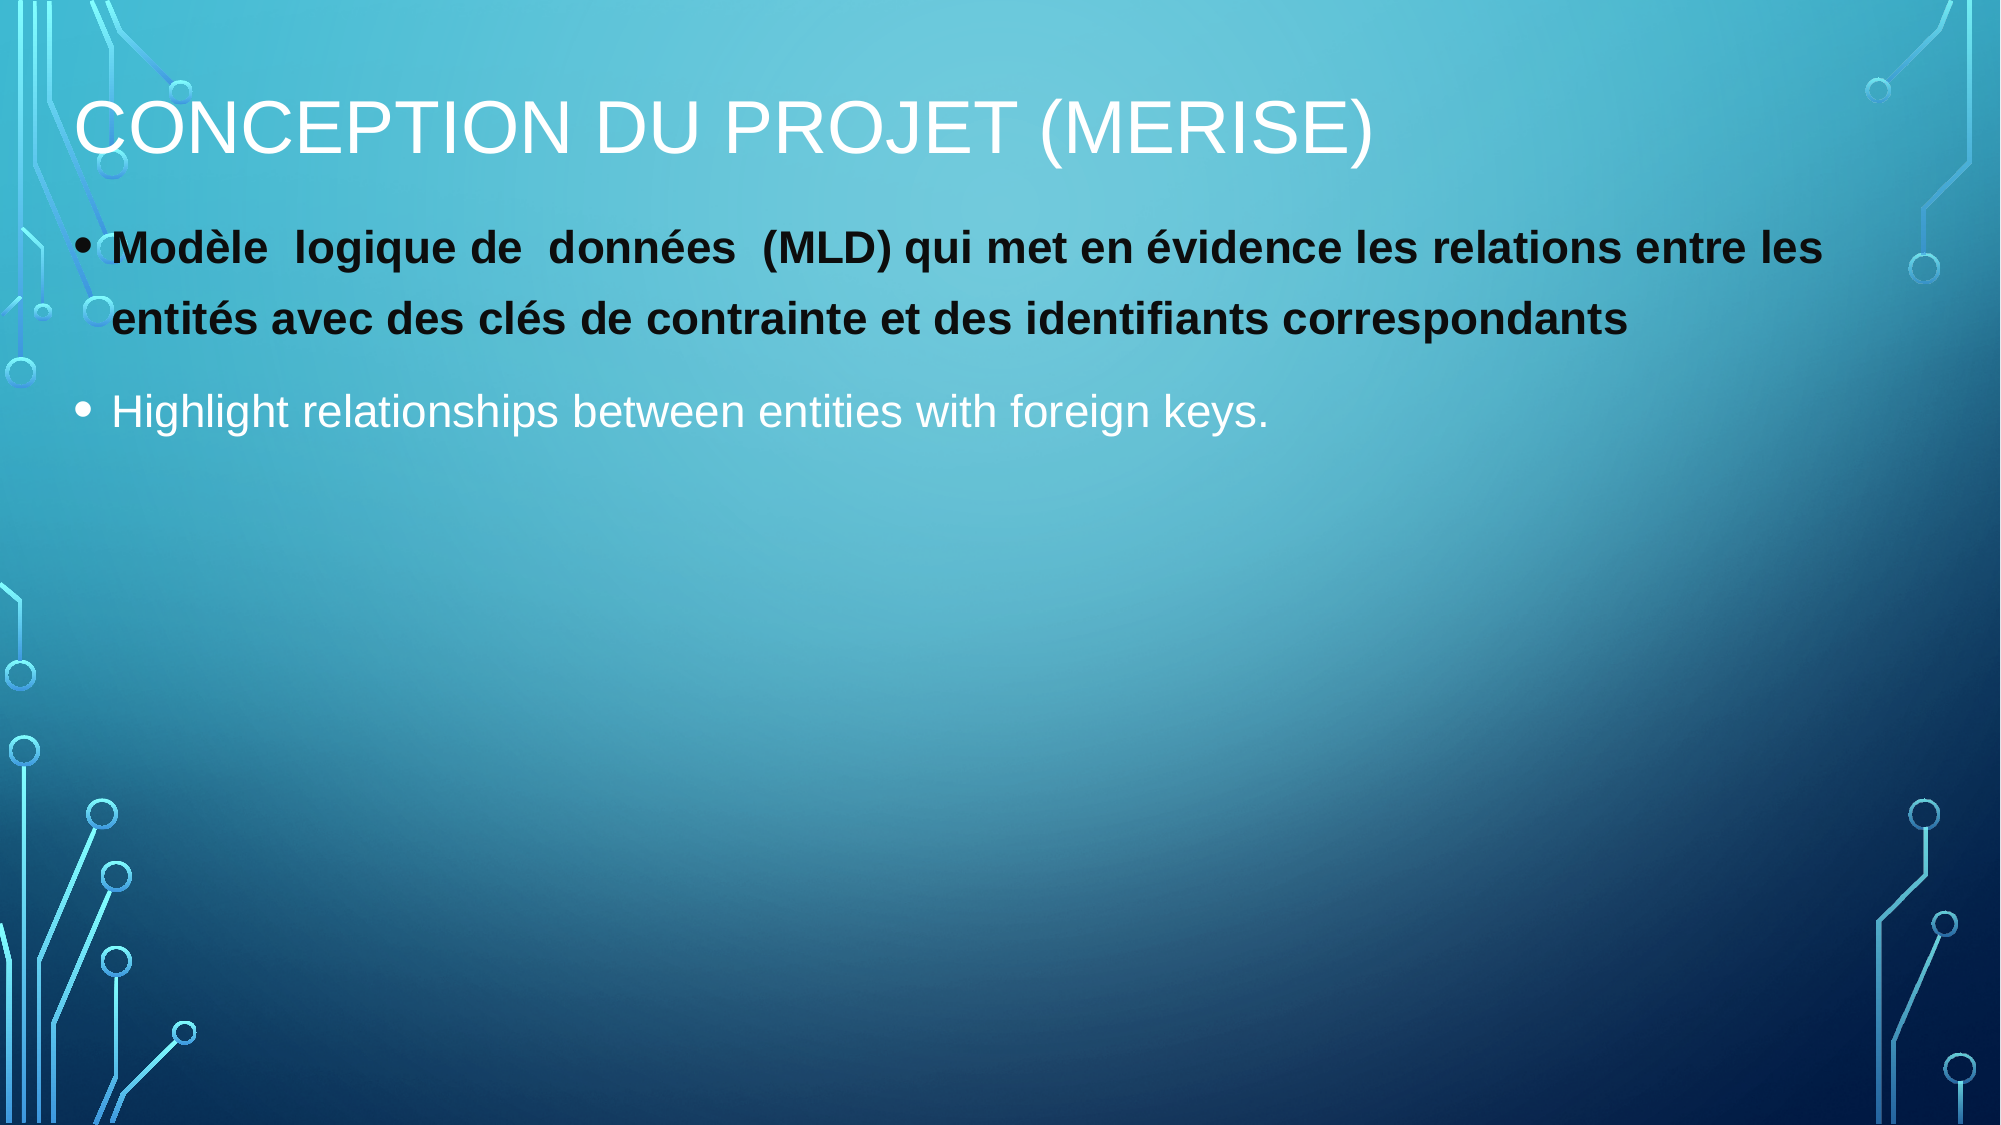

# Conception du projet (merise)
Modèle  logique de  données  (MLD) qui met en évidence les relations entre les entités avec des clés de contrainte et des identifiants correspondants
Highlight relationships between entities with foreign keys.